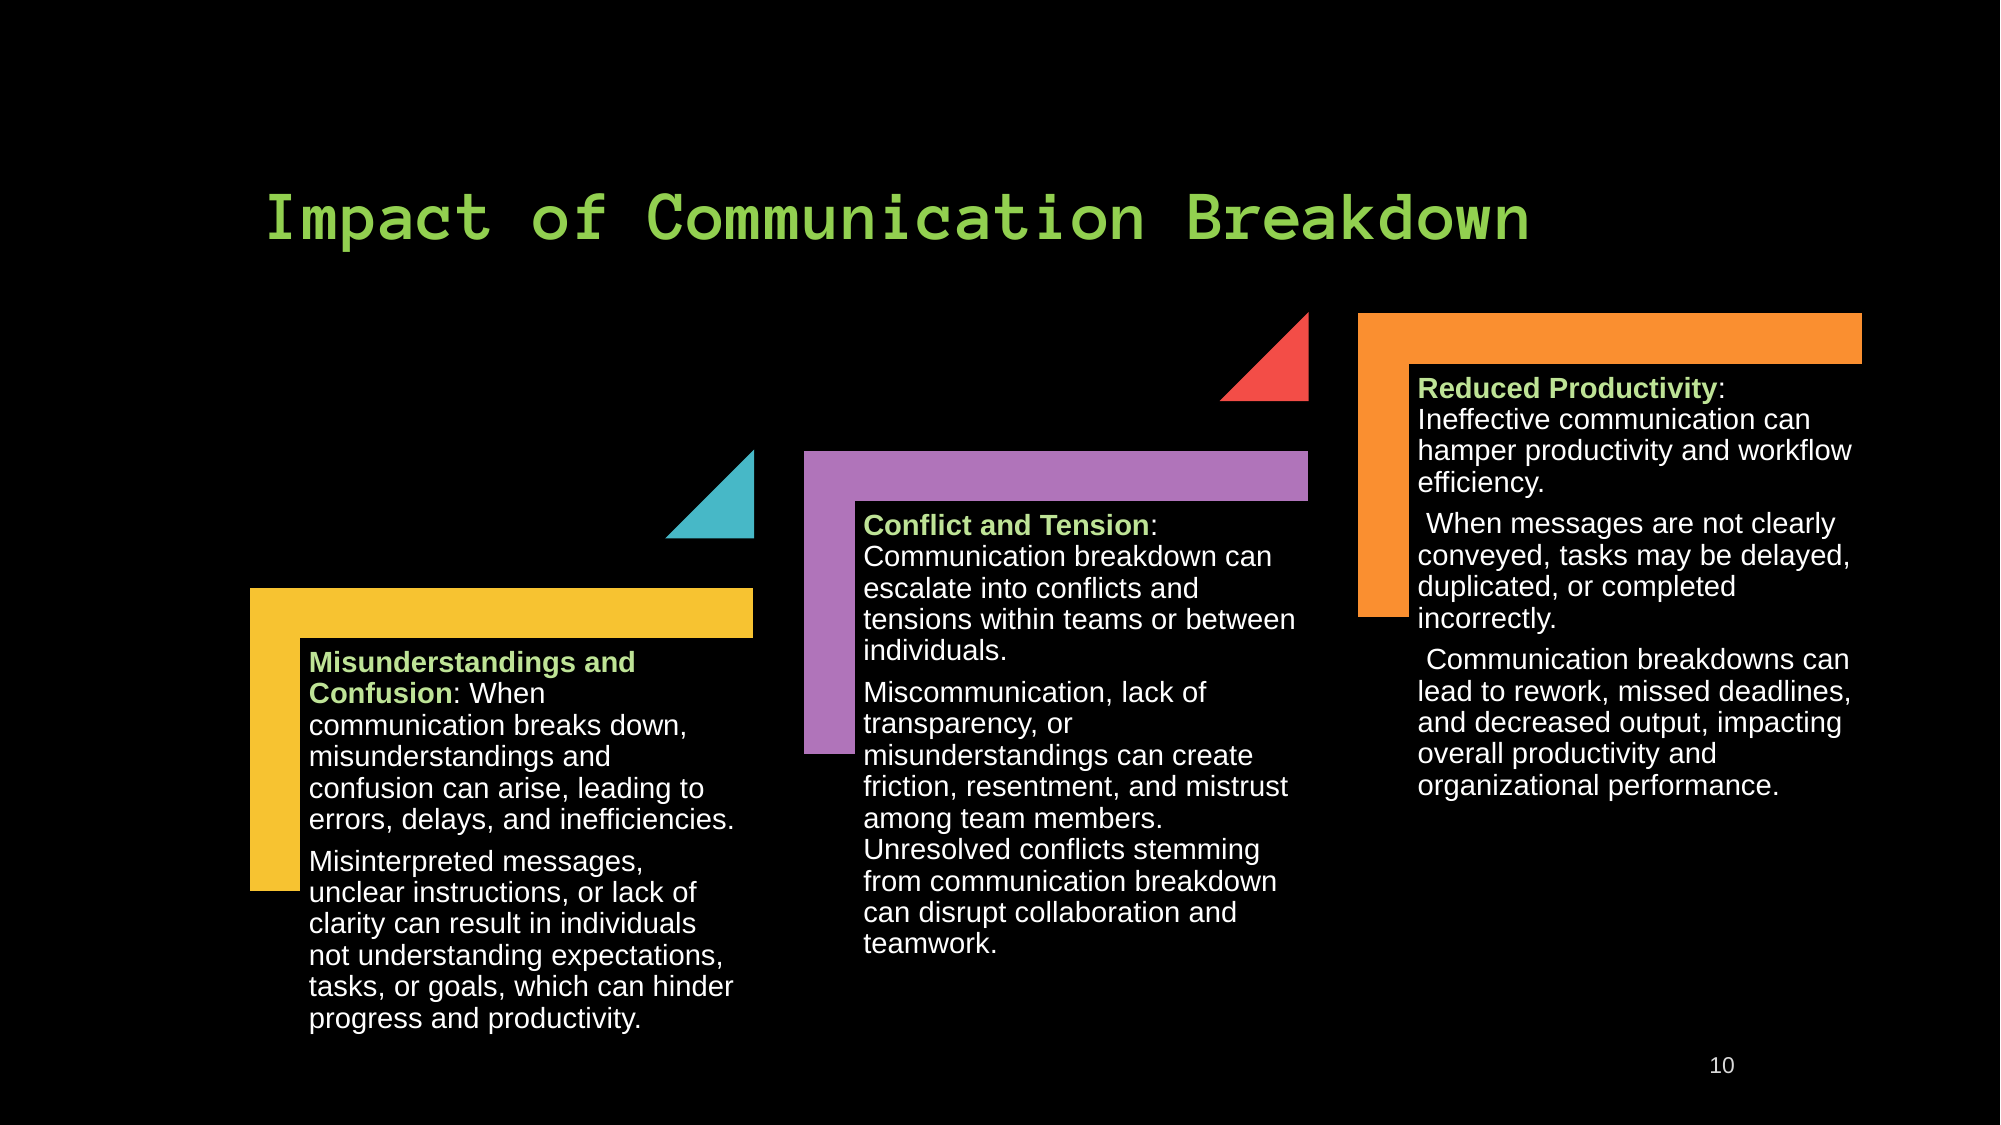

# Impact of Communication Breakdown
Misunderstandings and Confusion: When communication breaks down, misunderstandings and confusion can arise, leading to errors, delays, and inefficiencies.
Misinterpreted messages, unclear instructions, or lack of clarity can result in individuals not understanding expectations, tasks, or goals, which can hinder progress and productivity.
Conflict and Tension: Communication breakdown can escalate into conflicts and tensions within teams or between individuals.
Miscommunication, lack of transparency, or misunderstandings can create friction, resentment, and mistrust among team members. Unresolved conflicts stemming from communication breakdown can disrupt collaboration and teamwork.
Reduced Productivity: Ineffective communication can hamper productivity and workflow efficiency.
 When messages are not clearly conveyed, tasks may be delayed, duplicated, or completed incorrectly.
 Communication breakdowns can lead to rework, missed deadlines, and decreased output, impacting overall productivity and organizational performance.
10